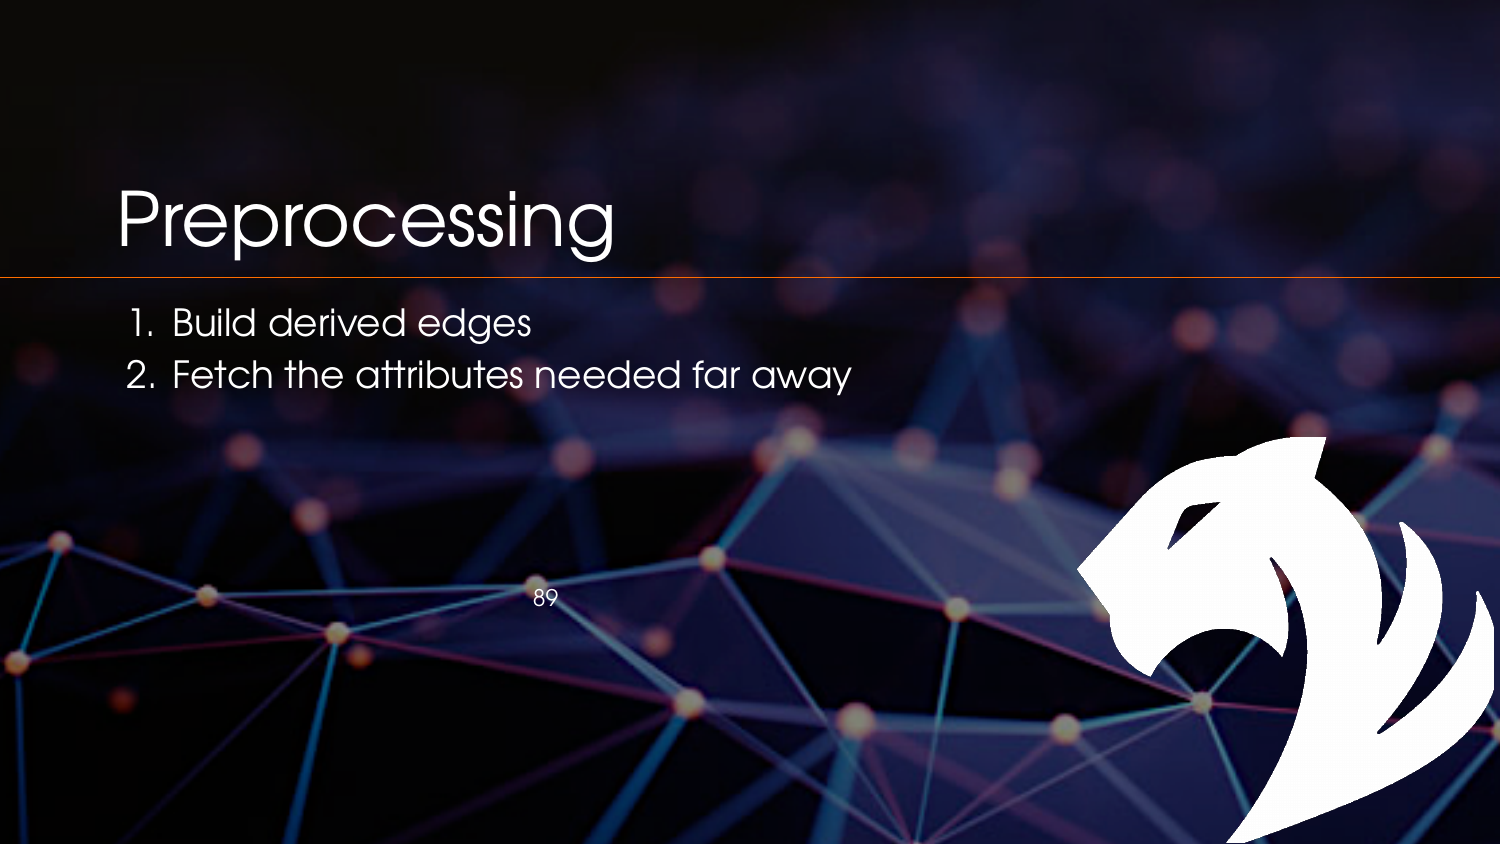

# Preprocessing
Build derived edges
Fetch the attributes needed far away
89